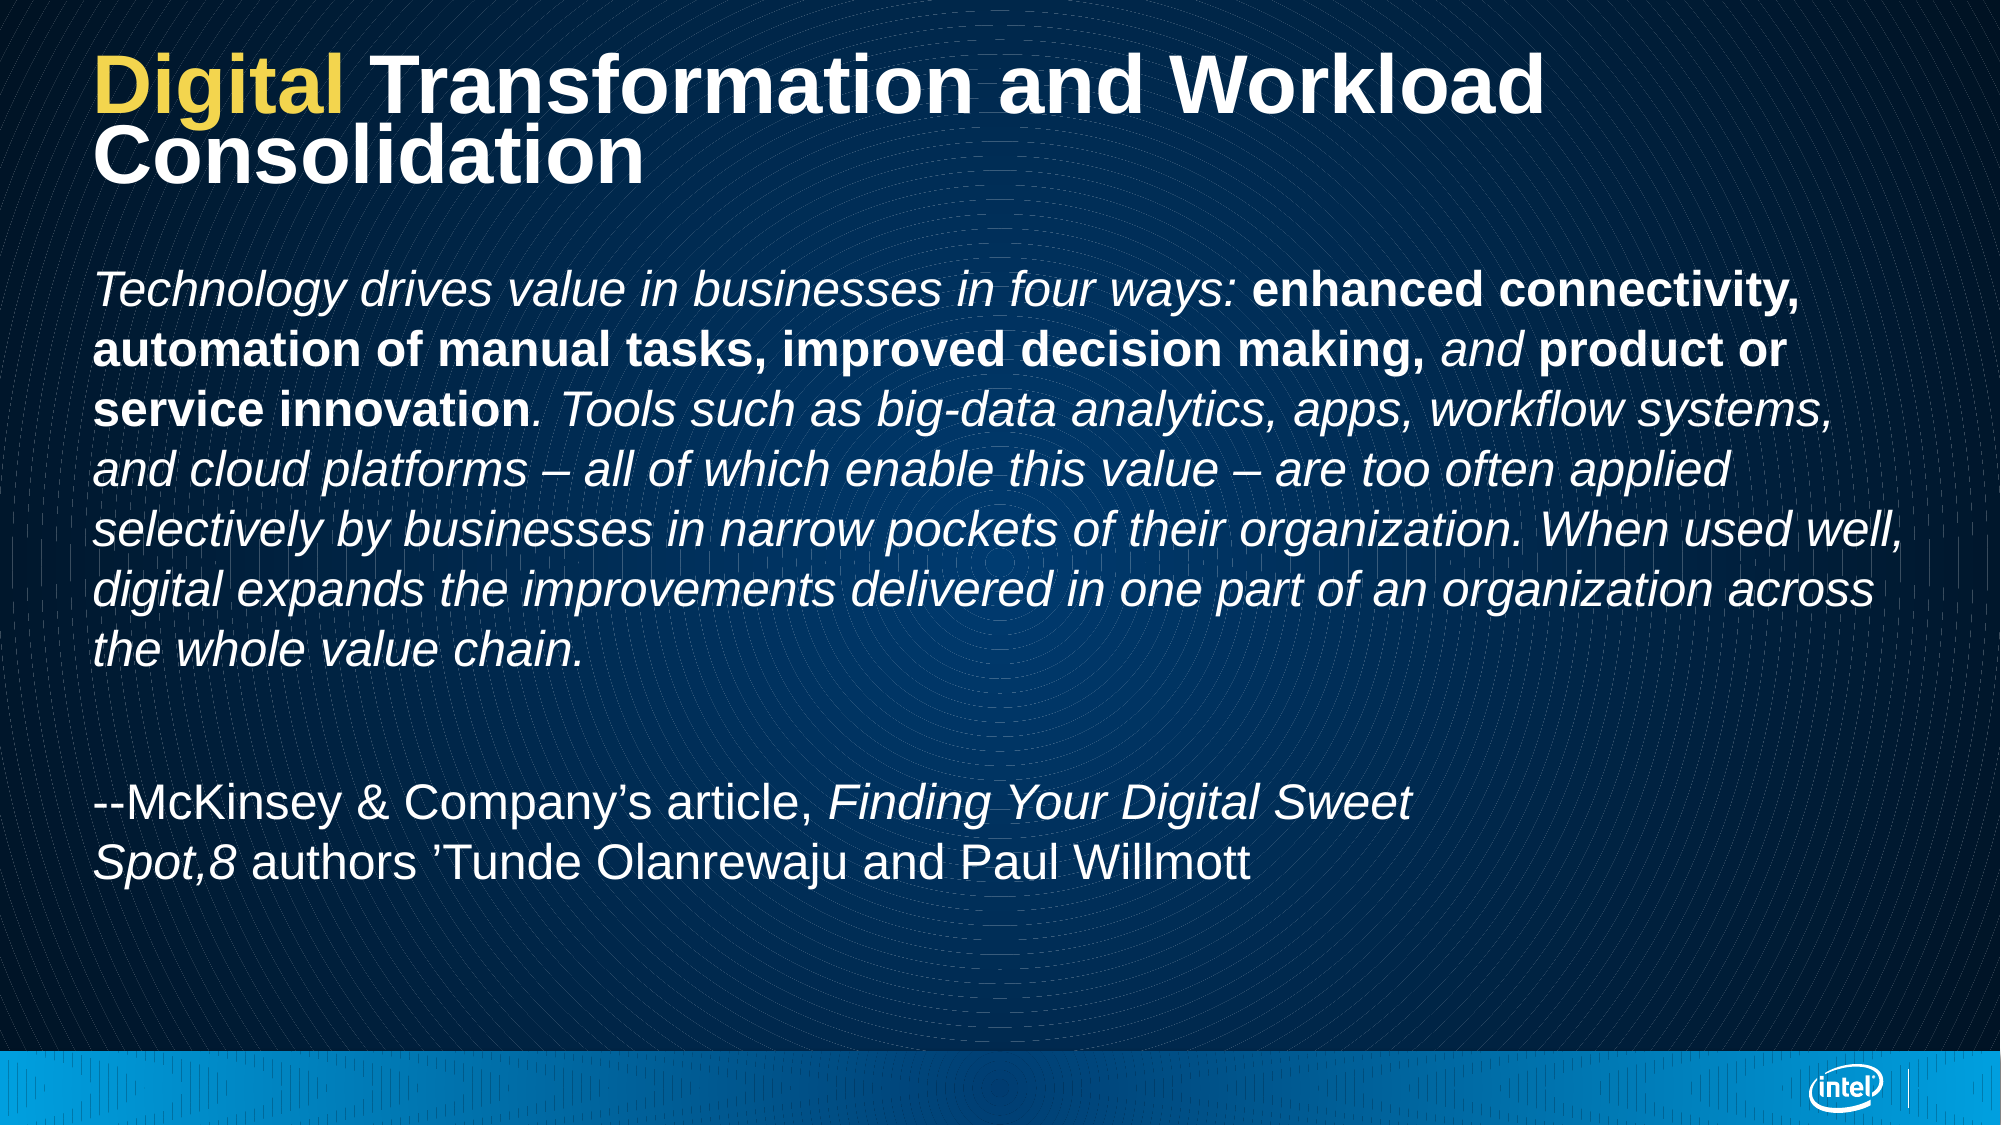

# Digital Transformation and Workload Consolidation
Technology drives value in businesses in four ways: enhanced connectivity, automation of manual tasks, improved decision making, and product or service innovation. Tools such as big-data analytics, apps, workﬂow systems, and cloud platforms – all of which enable this value – are too often applied selectively by businesses in narrow pockets of their organization. When used well, digital expands the improvements delivered in one part of an organization across the whole value chain.

--McKinsey & Company’s article, Finding Your Digital Sweet
Spot,8 authors ’Tunde Olanrewaju and Paul Willmott